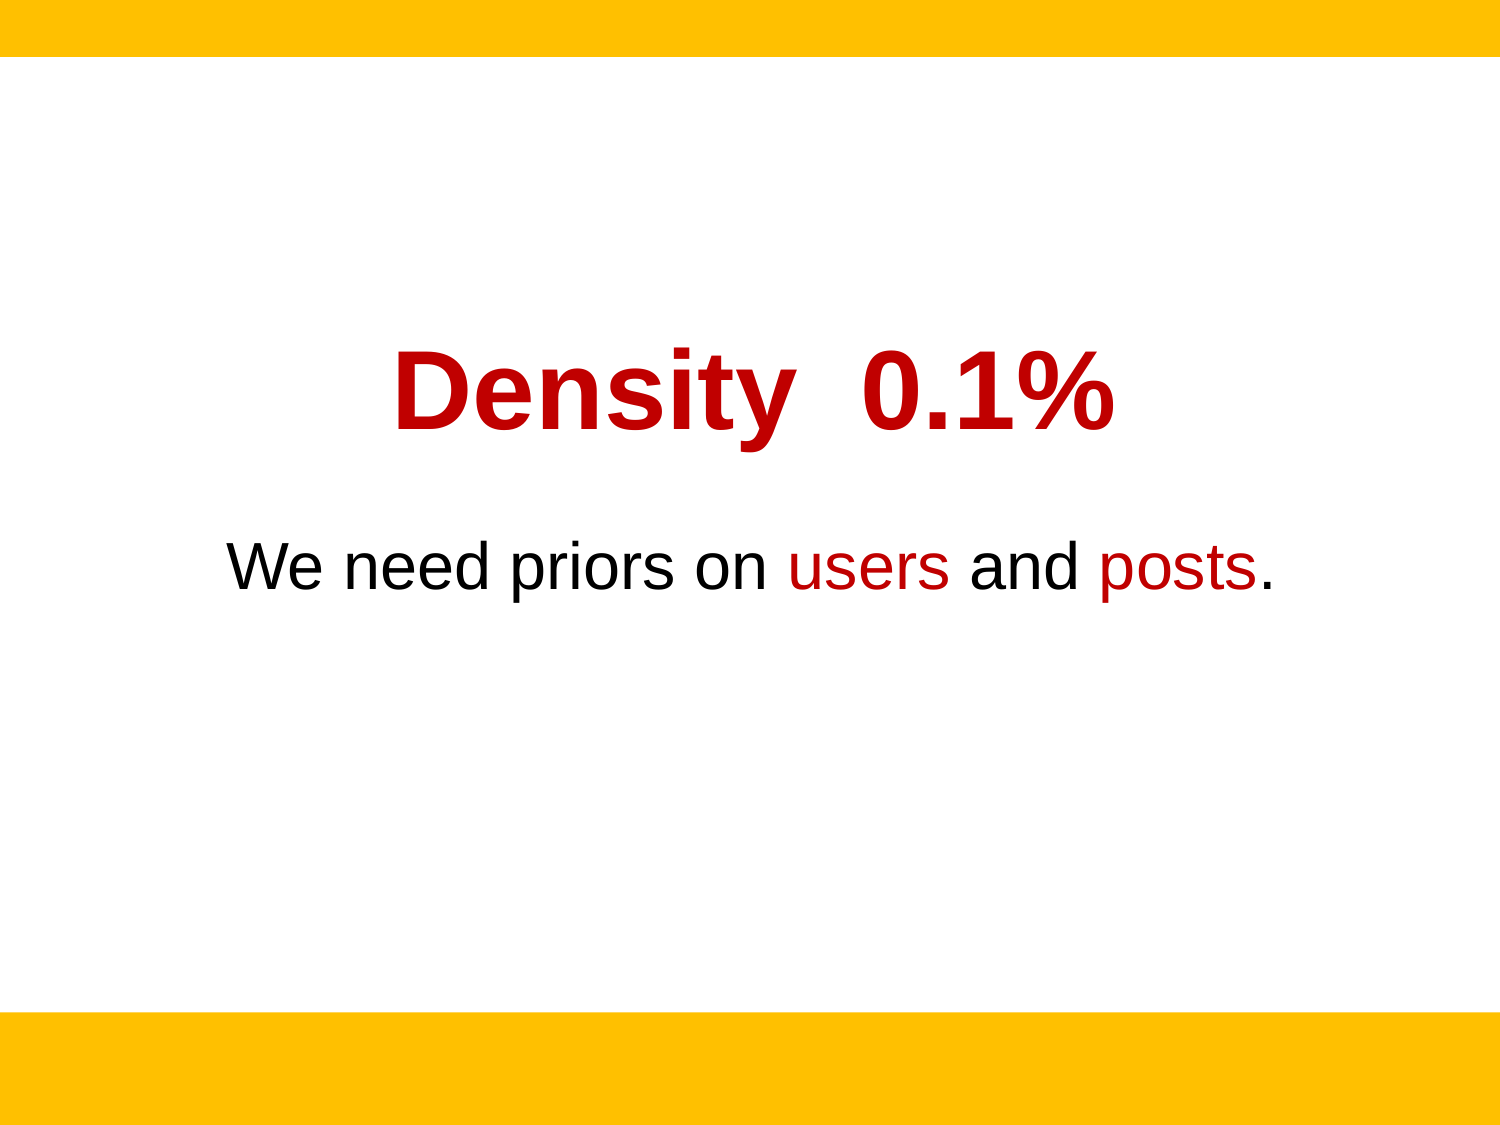

Density  0.1%
We need priors on users and posts.